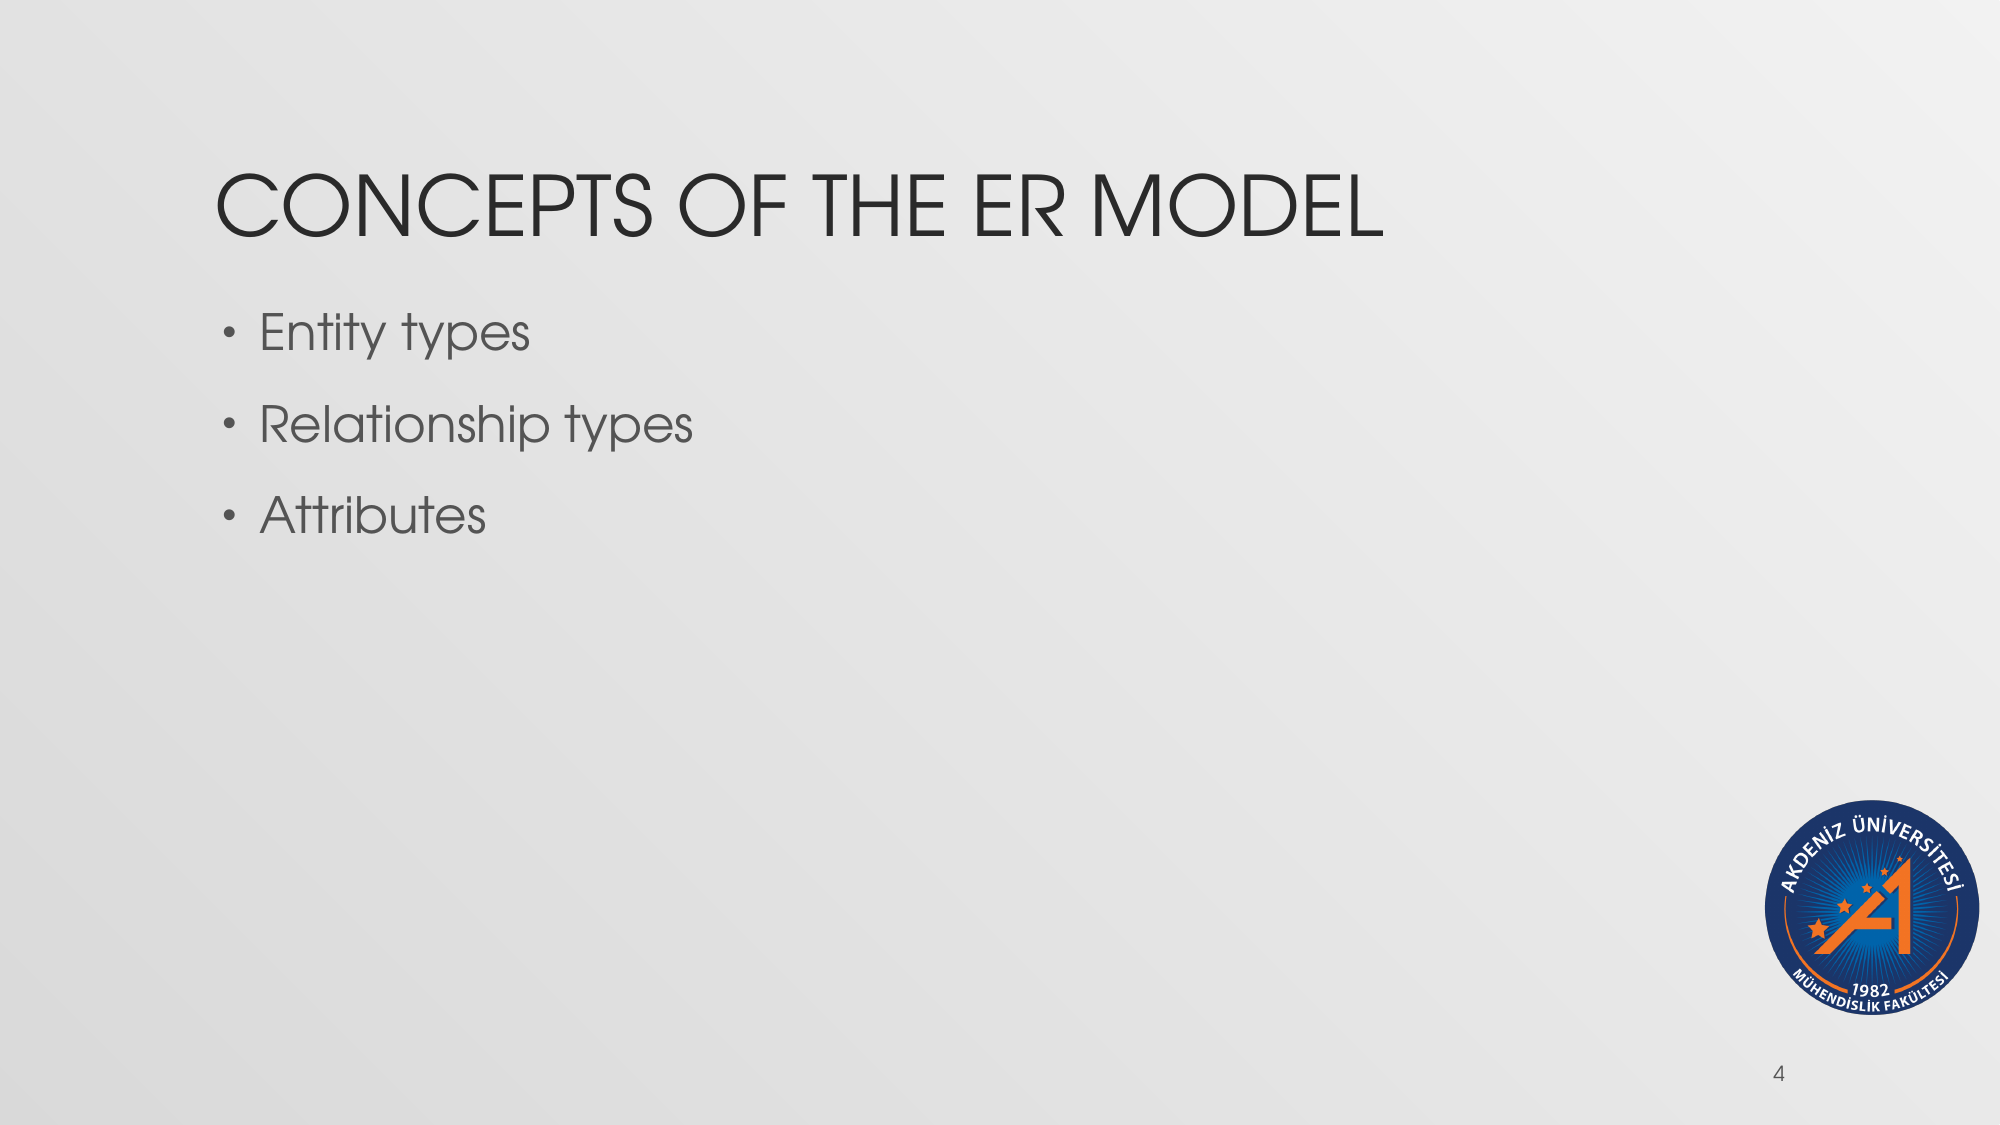

# Concepts of the ER Model
Entity types
Relationship types
Attributes
4